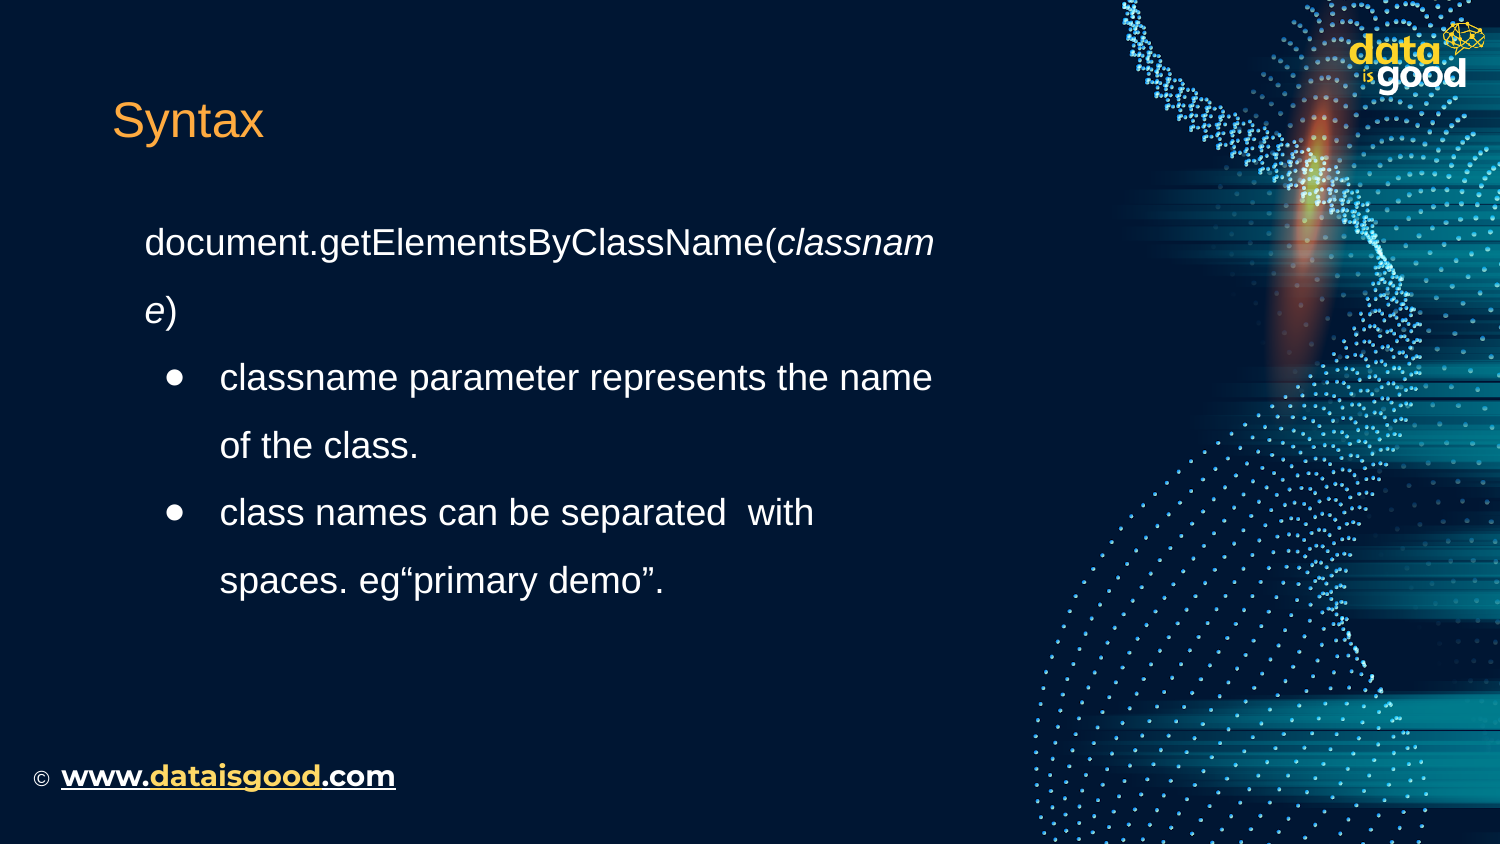

# Syntax
document.getElementsByClassName(classname)
classname parameter represents the name of the class.
class names can be separated  with spaces. eg“primary demo”.